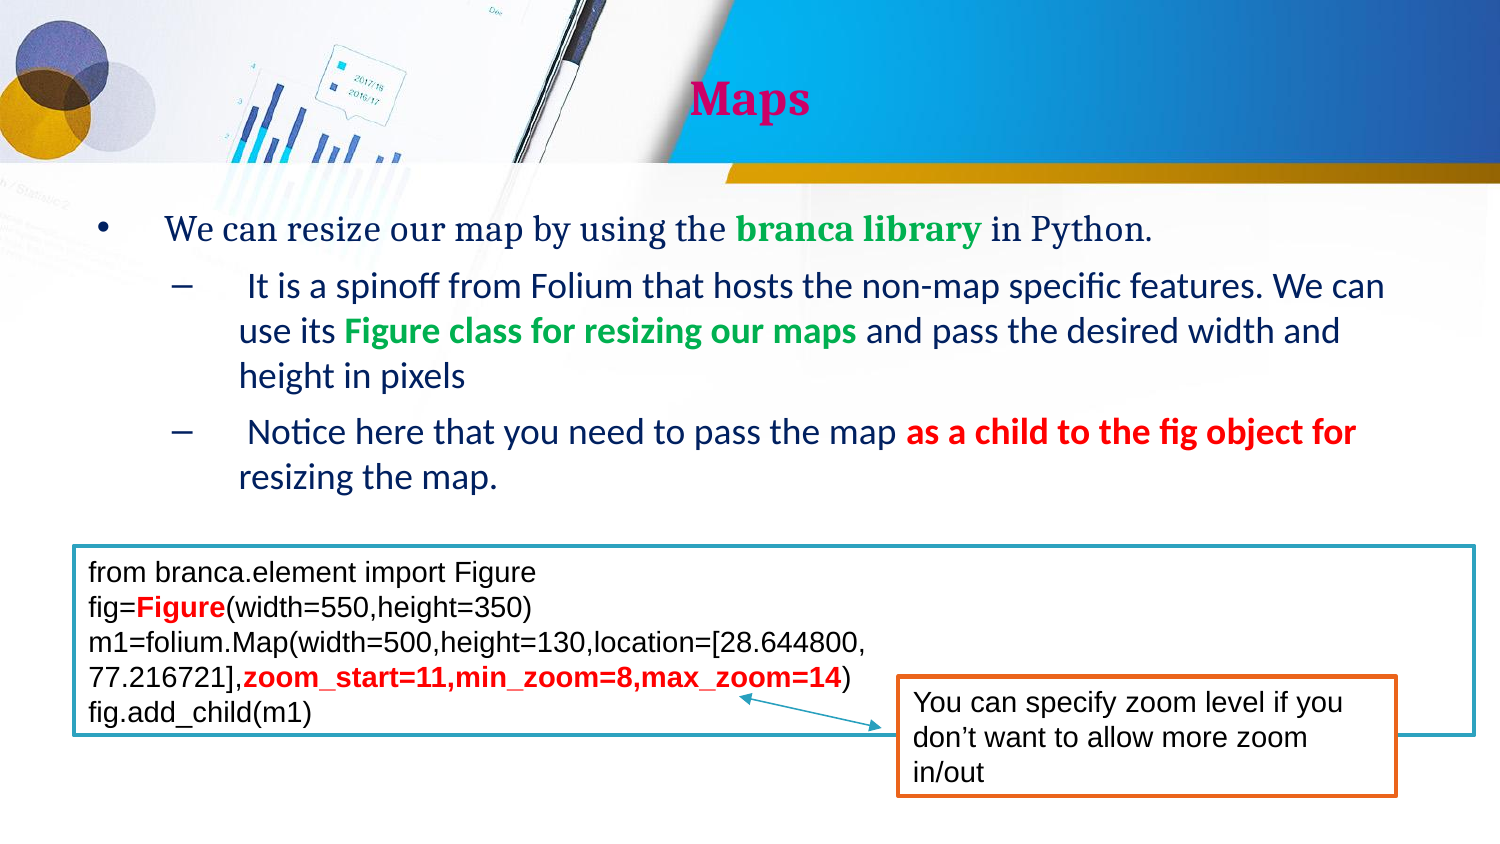

# Maps
We can resize our map by using the branca library in Python.
 It is a spinoff from Folium that hosts the non-map specific features. We can use its Figure class for resizing our maps and pass the desired width and height in pixels
 Notice here that you need to pass the map as a child to the fig object for resizing the map.
from branca.element import Figure
fig=Figure(width=550,height=350)
m1=folium.Map(width=500,height=130,location=[28.644800, 77.216721],zoom_start=11,min_zoom=8,max_zoom=14)
fig.add_child(m1)
You can specify zoom level if you don’t want to allow more zoom in/out